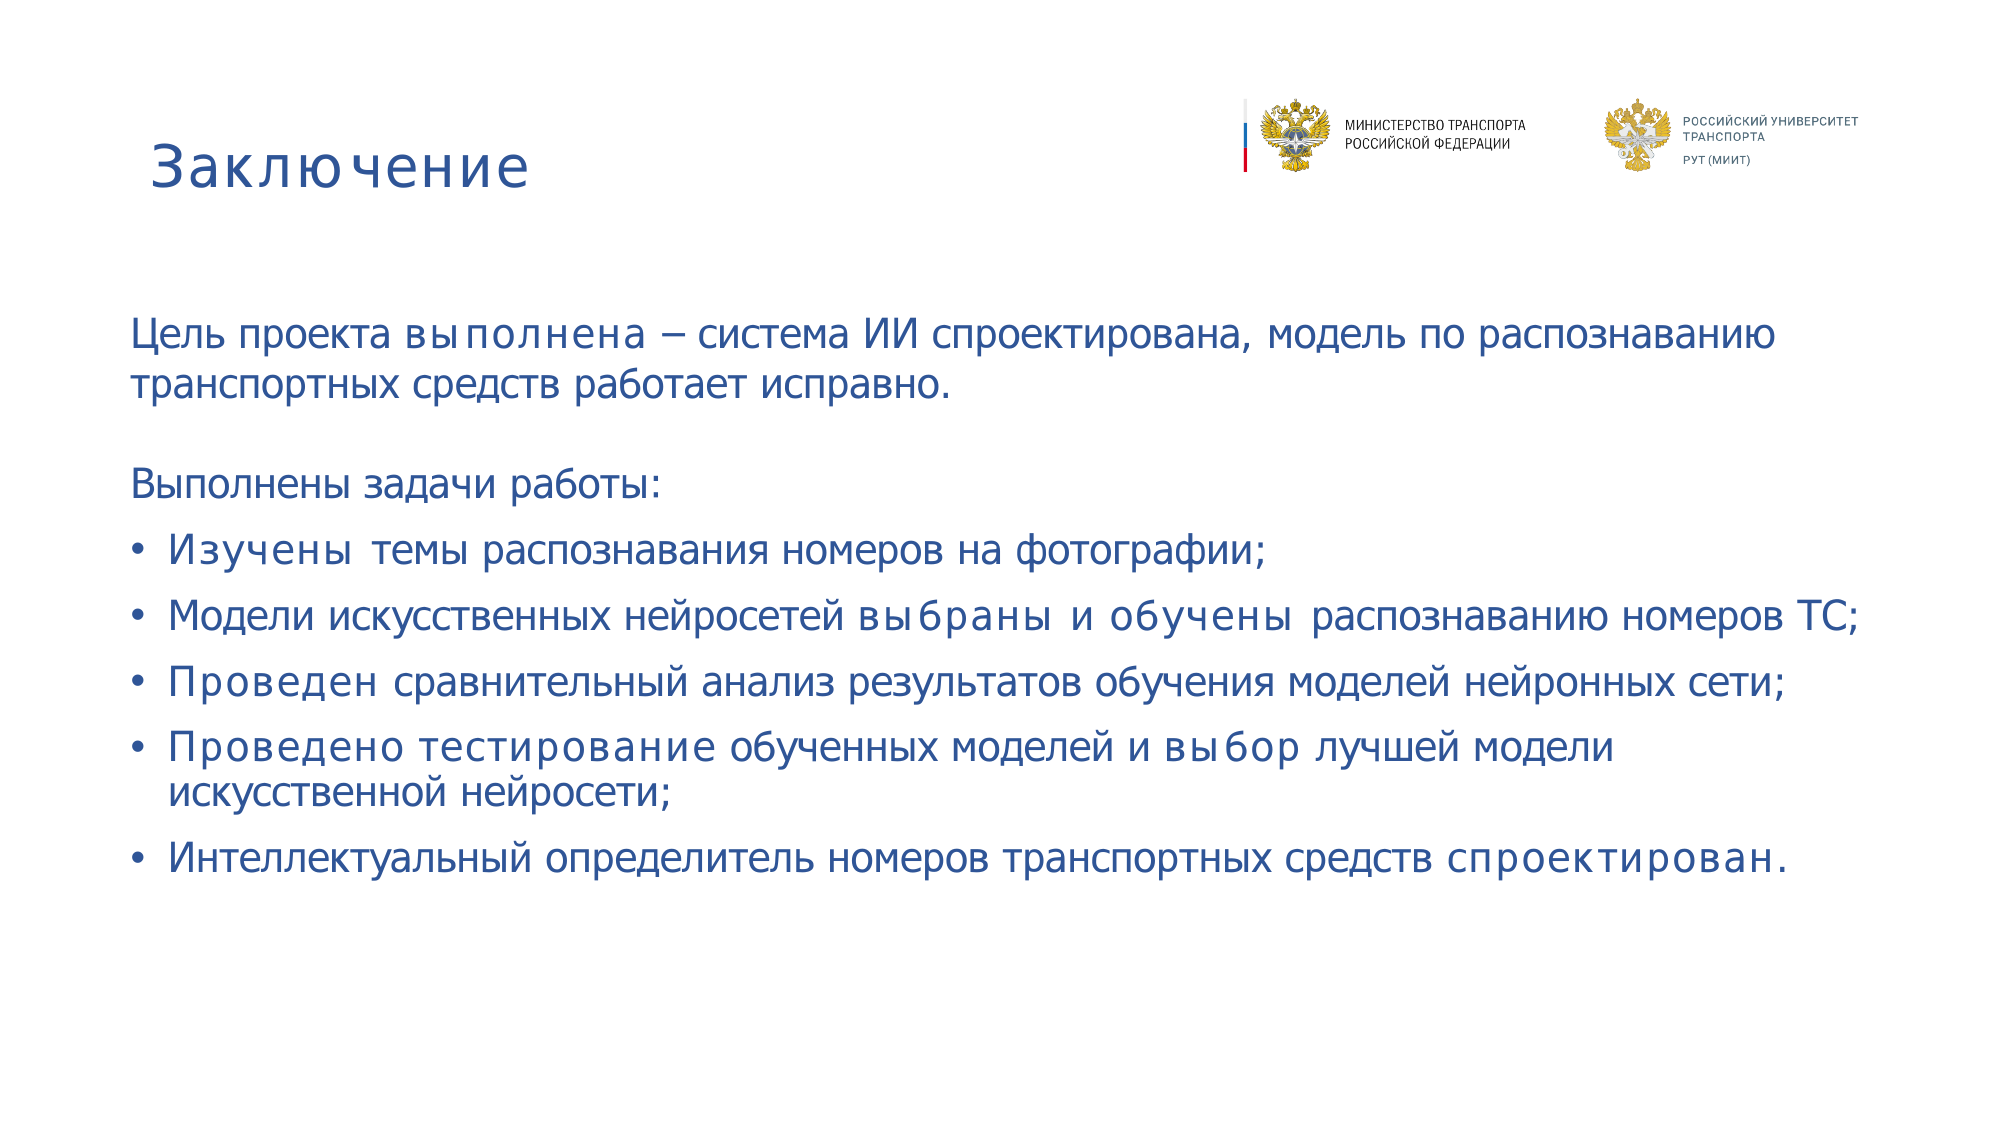

# Заключение
Цель проекта выполнена – система ИИ спроектирована, модель по распознаванию транспортных средств работает исправно.

Выполнены задачи работы:
Изучены темы распознавания номеров на фотографии;
Модели искусственных нейросетей выбраны и обучены распознаванию номеров ТС;
Проведен сравнительный анализ результатов обучения моделей нейронных сети;
Проведено тестирование обученных моделей и выбор лучшей модели искусственной нейросети;
Интеллектуальный определитель номеров транспортных средств спроектирован.